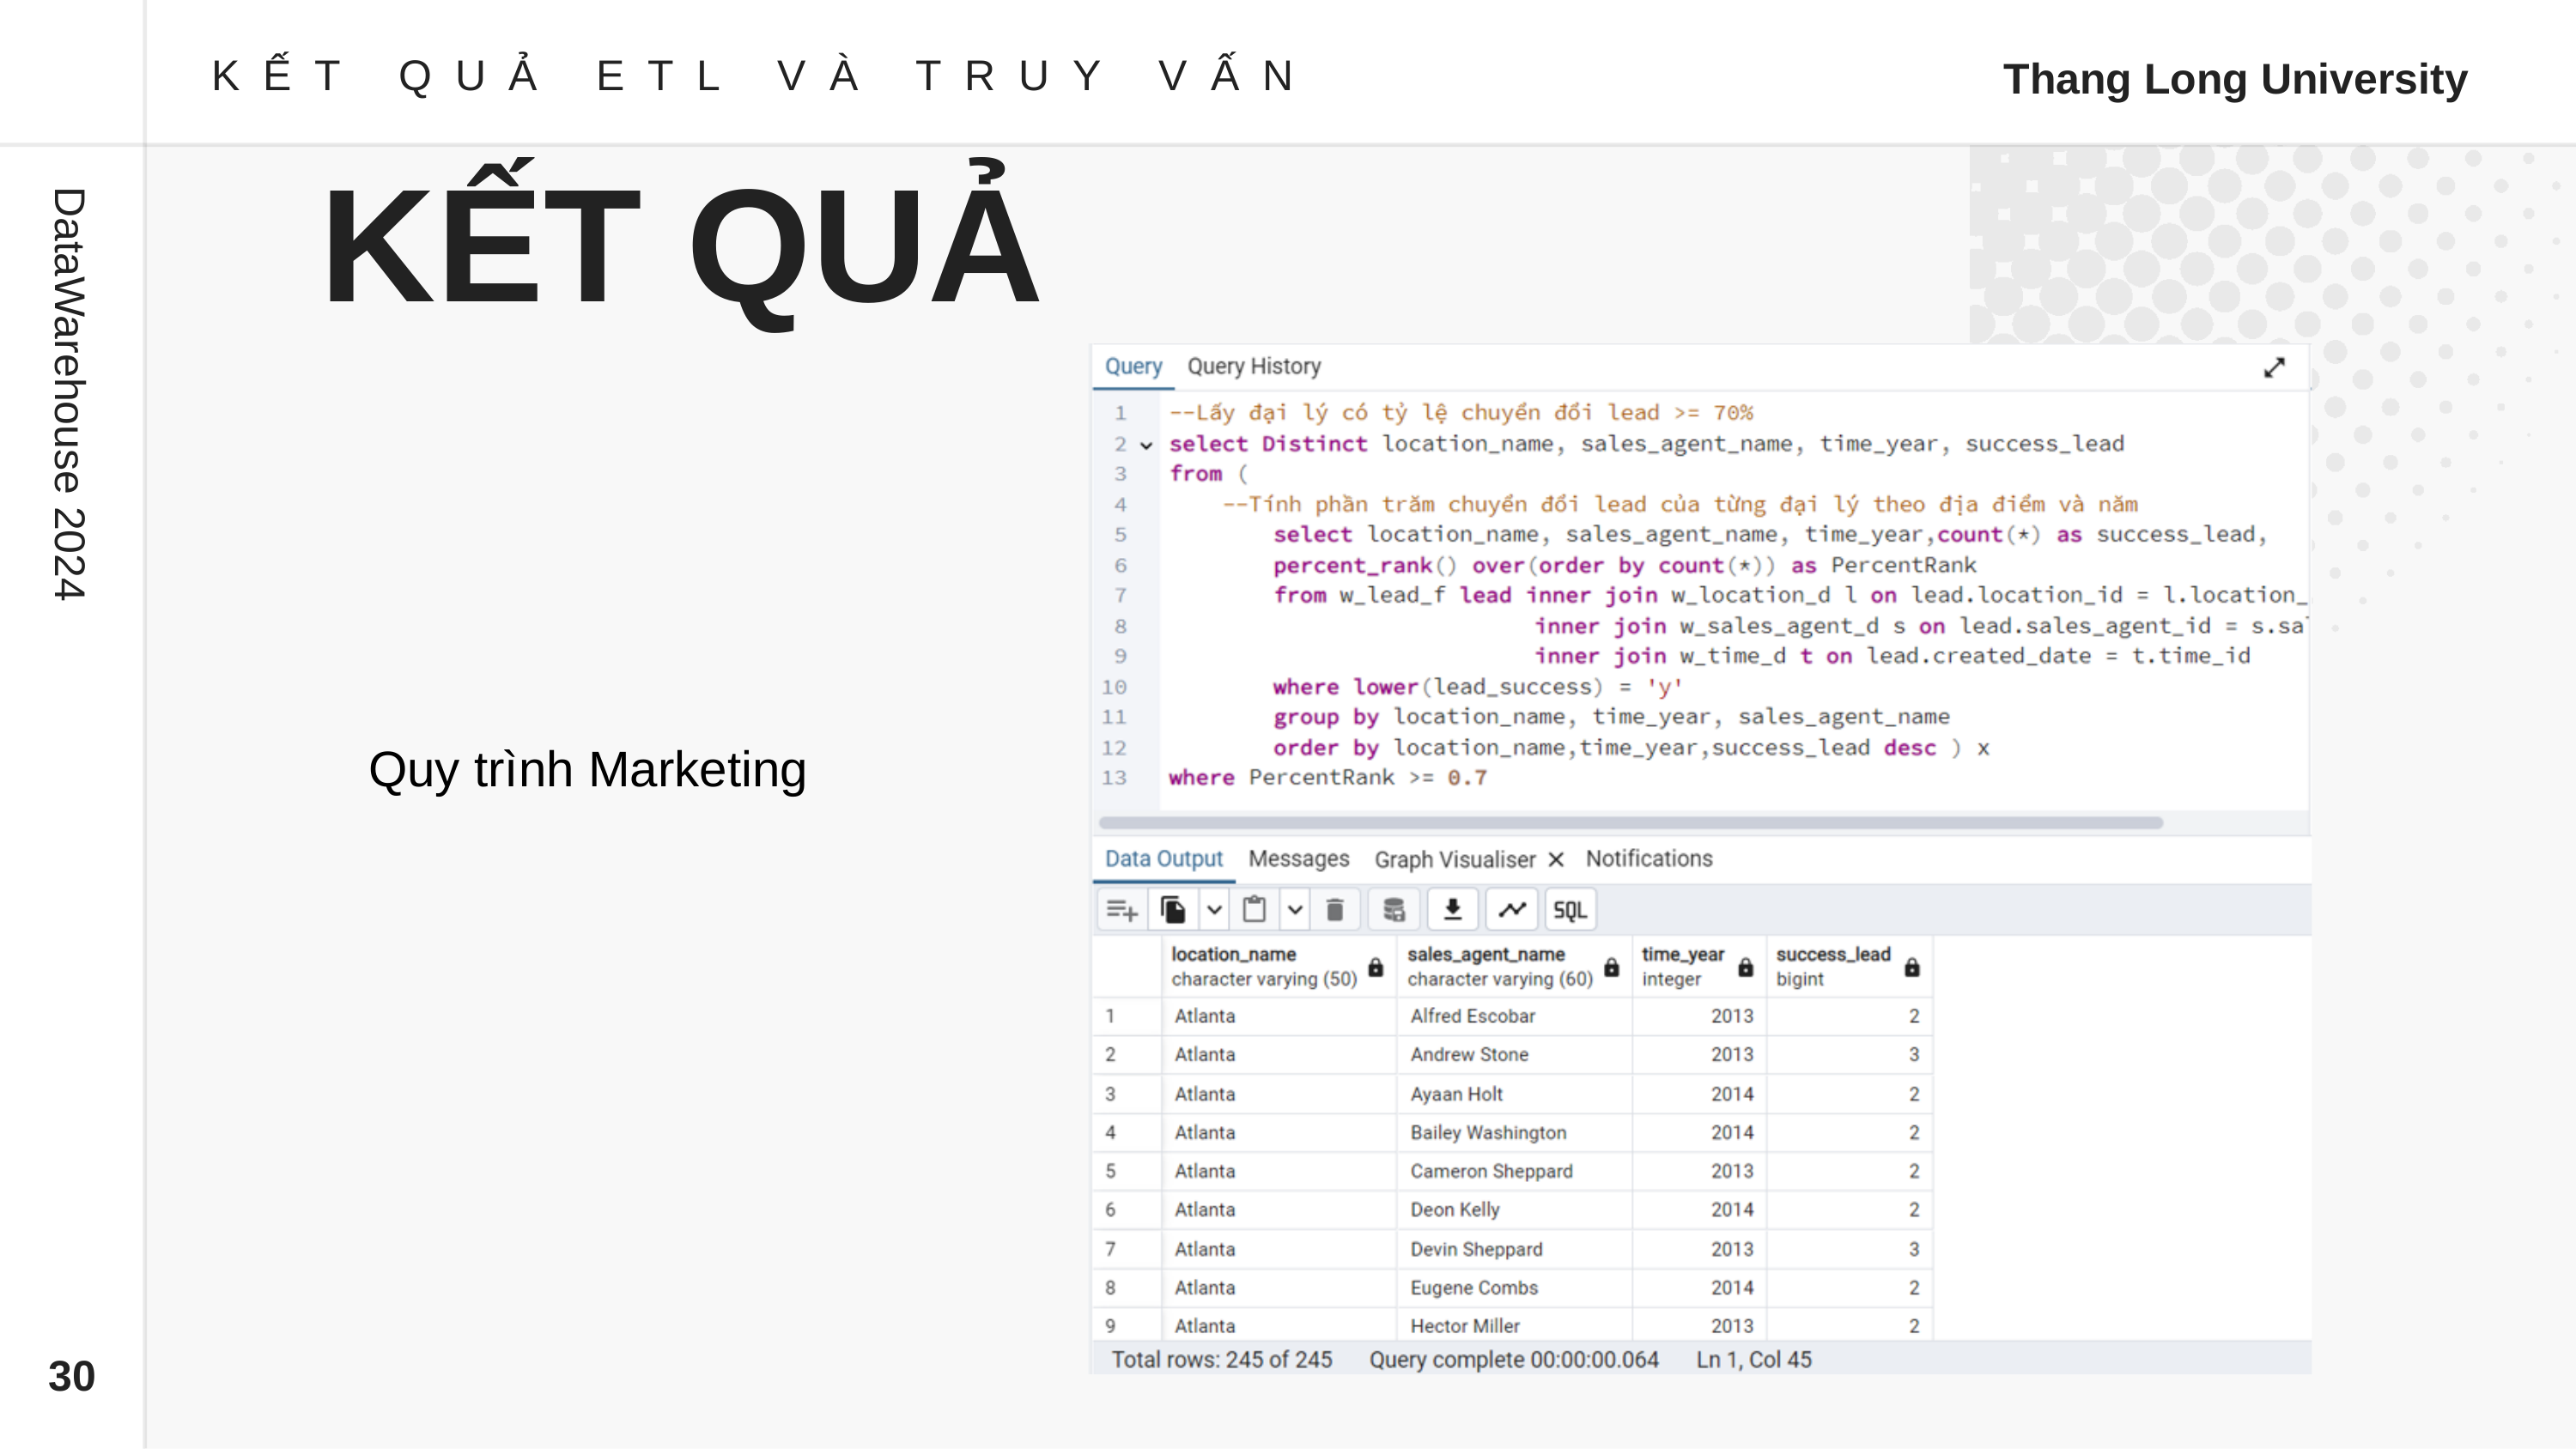

KẾT QUẢ ETL VÀ TRUY VẤN
Thang Long University

KẾT QUẢ

DataWarehouse 2024
Quy trình Marketing
30